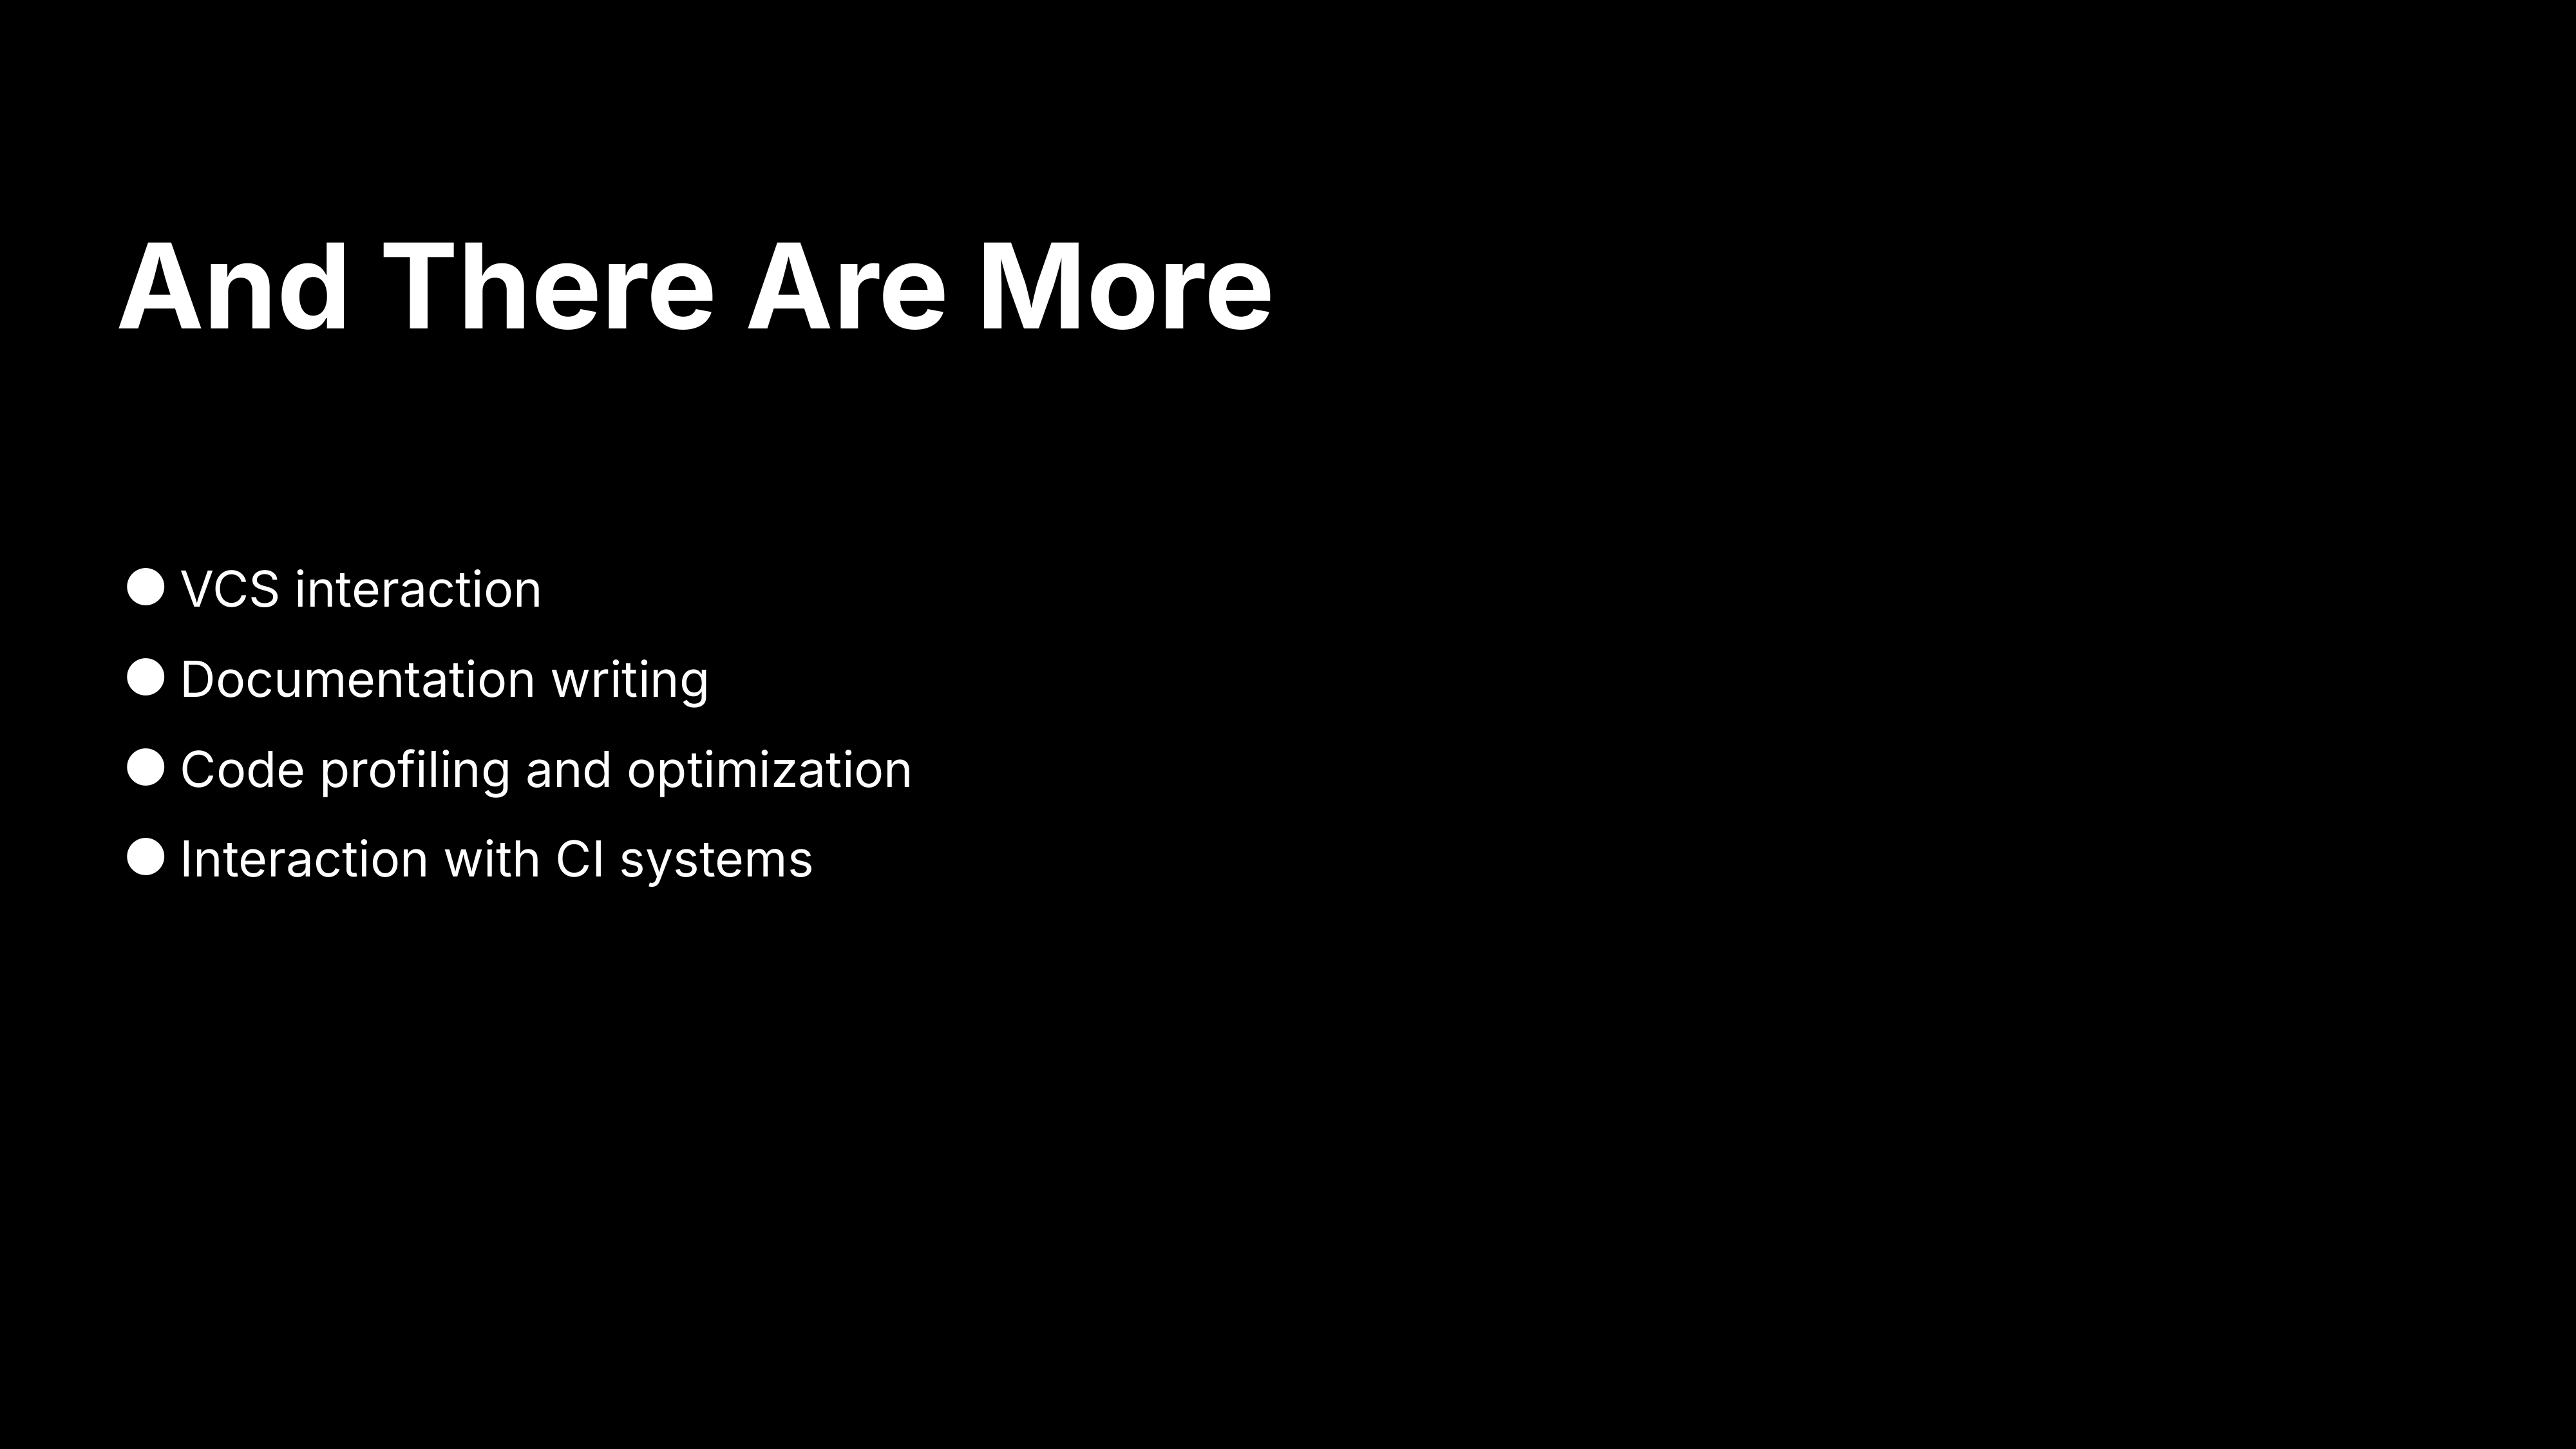

# And There Are More

VCS interaction
Documentation writing
Code profiling and optimization
Interaction with CI systems